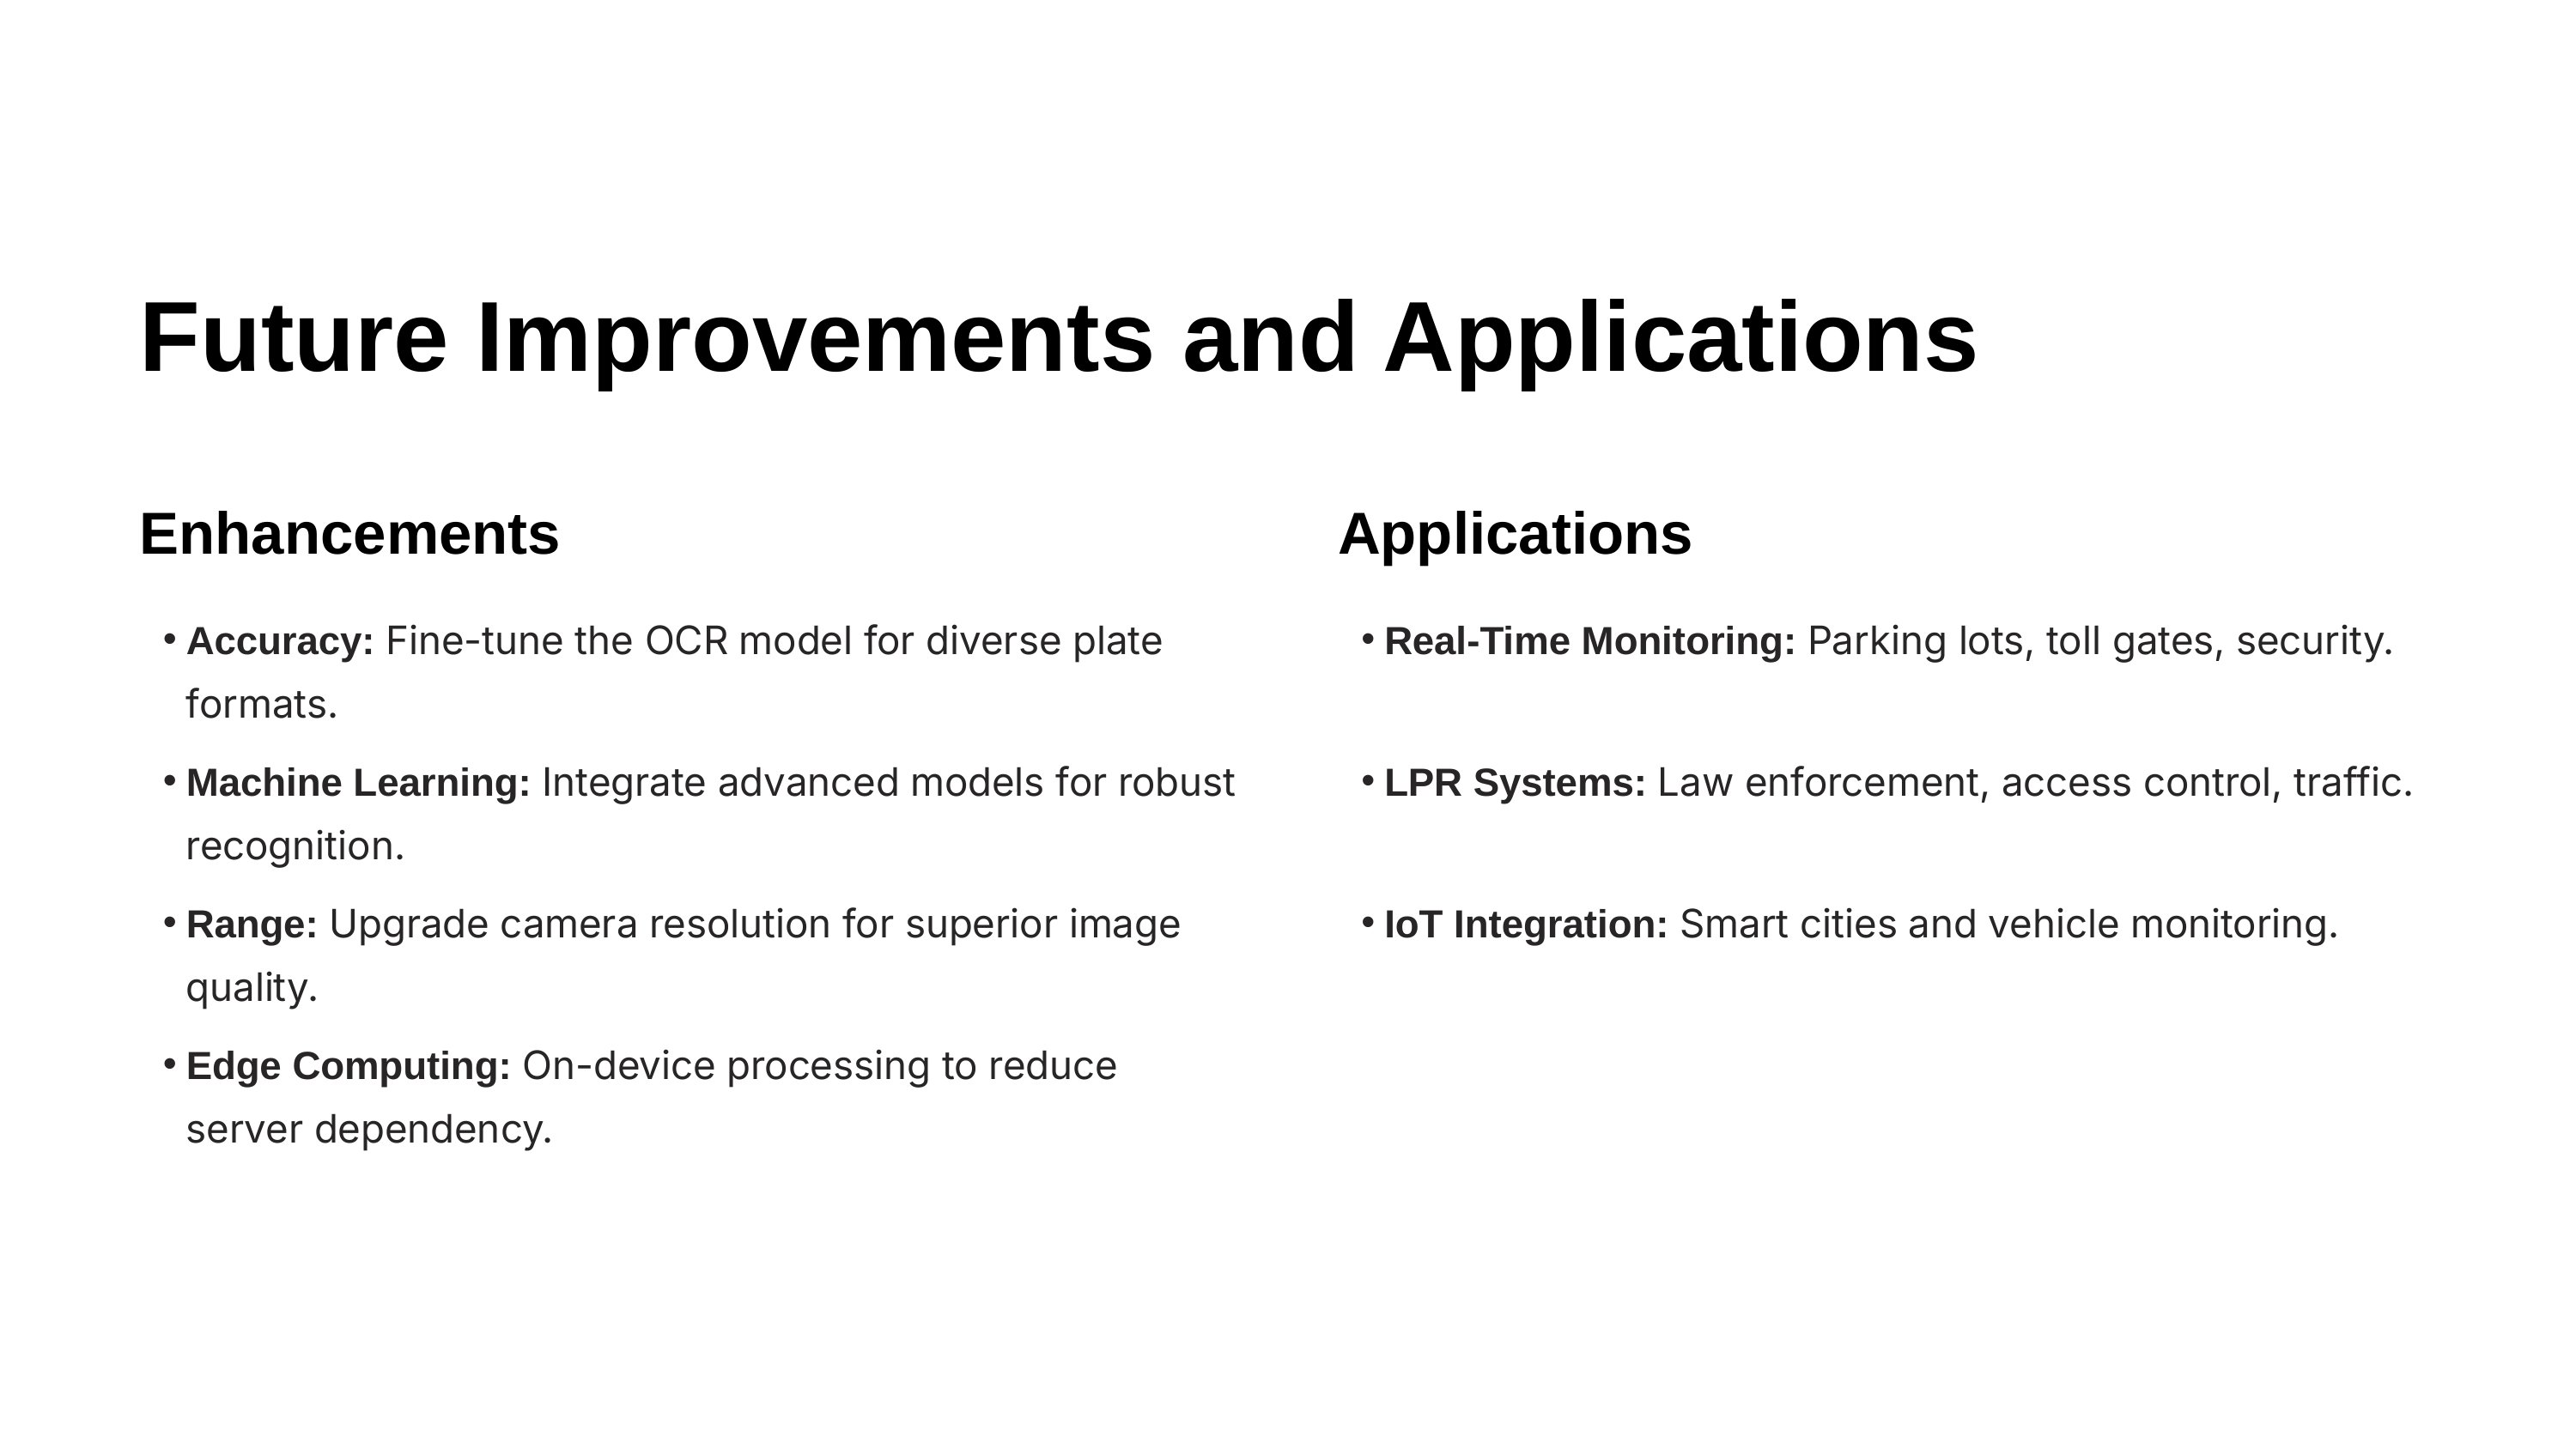

Future Improvements and Applications
Enhancements
Applications
Accuracy: Fine-tune the OCR model for diverse plate formats.
Real-Time Monitoring: Parking lots, toll gates, security.
Machine Learning: Integrate advanced models for robust recognition.
LPR Systems: Law enforcement, access control, traffic.
Range: Upgrade camera resolution for superior image quality.
IoT Integration: Smart cities and vehicle monitoring.
Edge Computing: On-device processing to reduce server dependency.